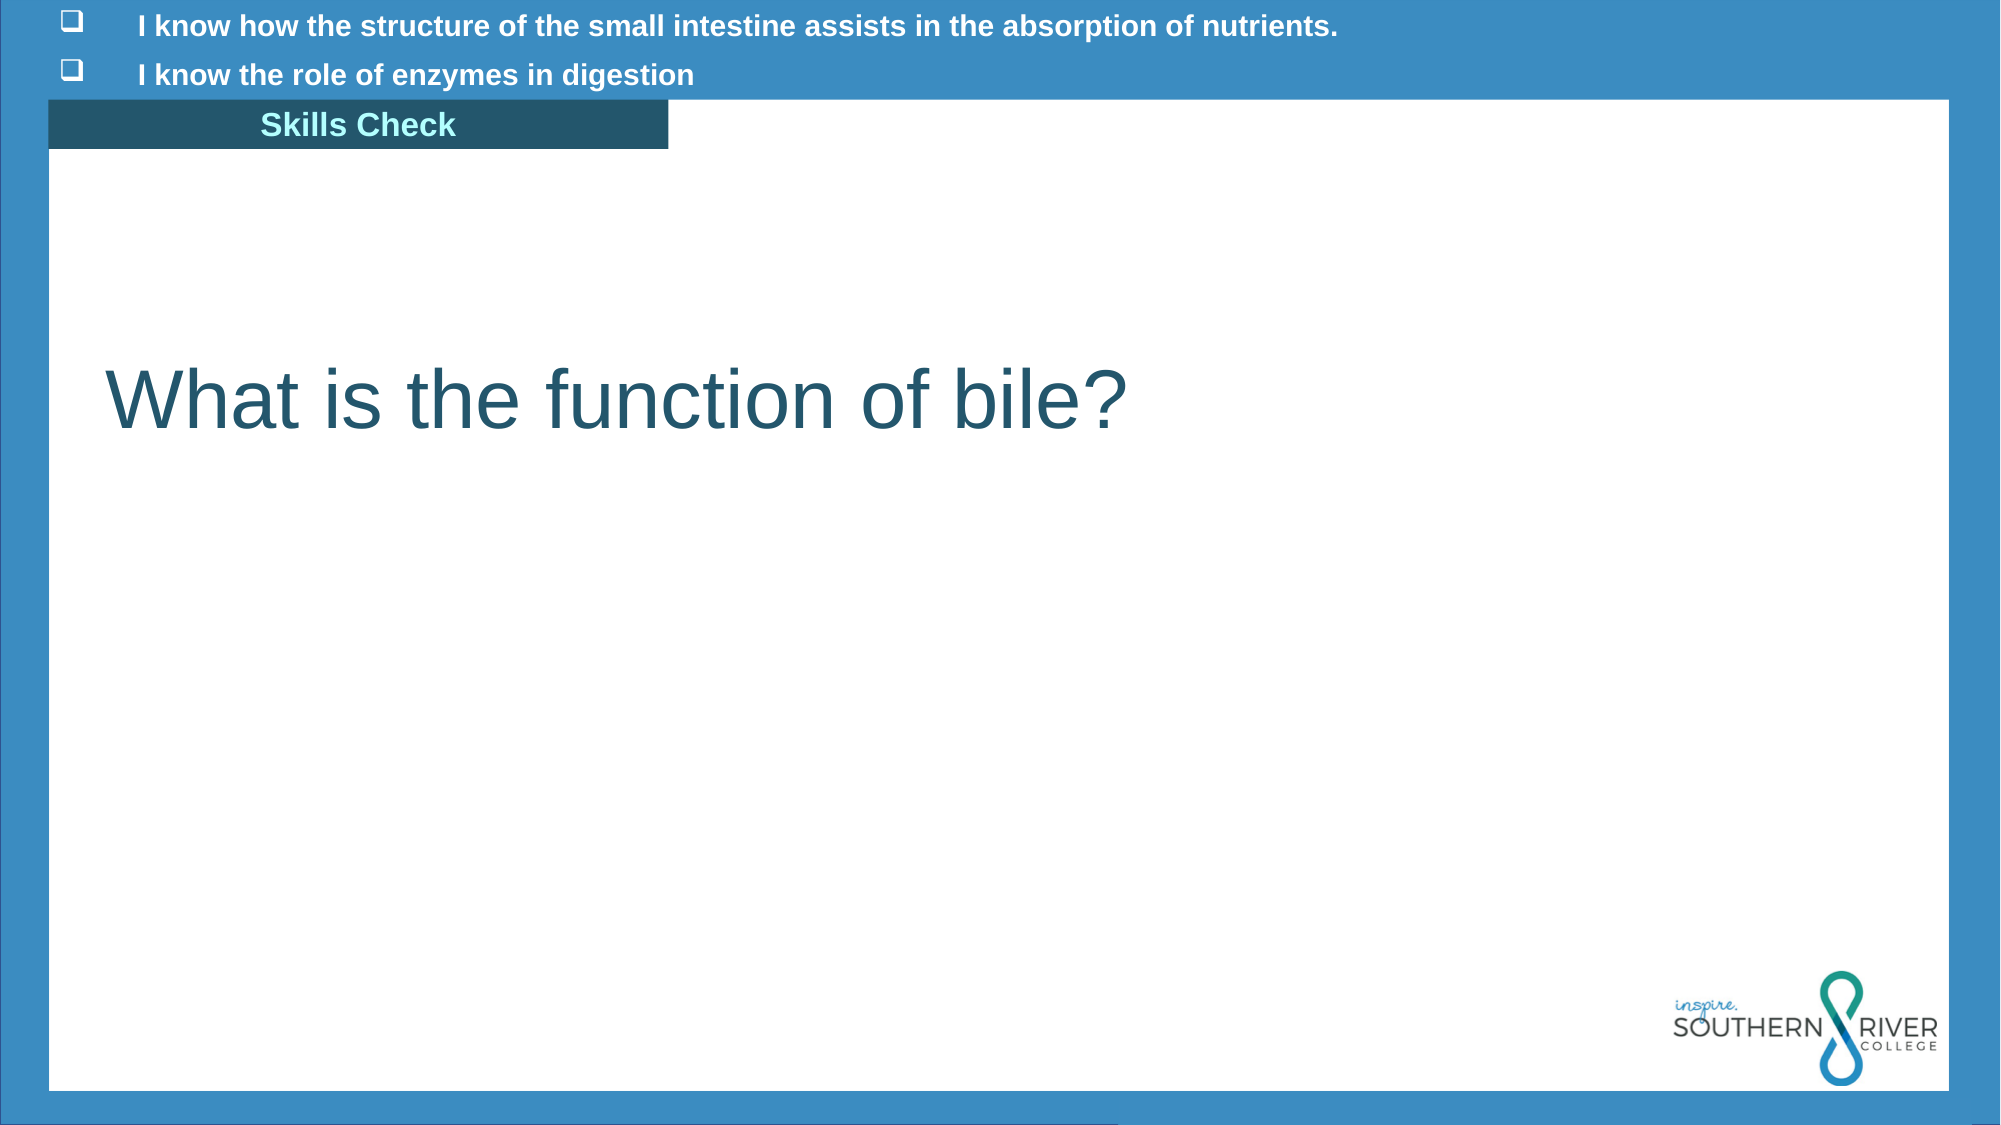

I know how the structure of the small intestine assists in the absorption of nutrients.
 I know the role of enzymes in digestion

What is the function of bile?